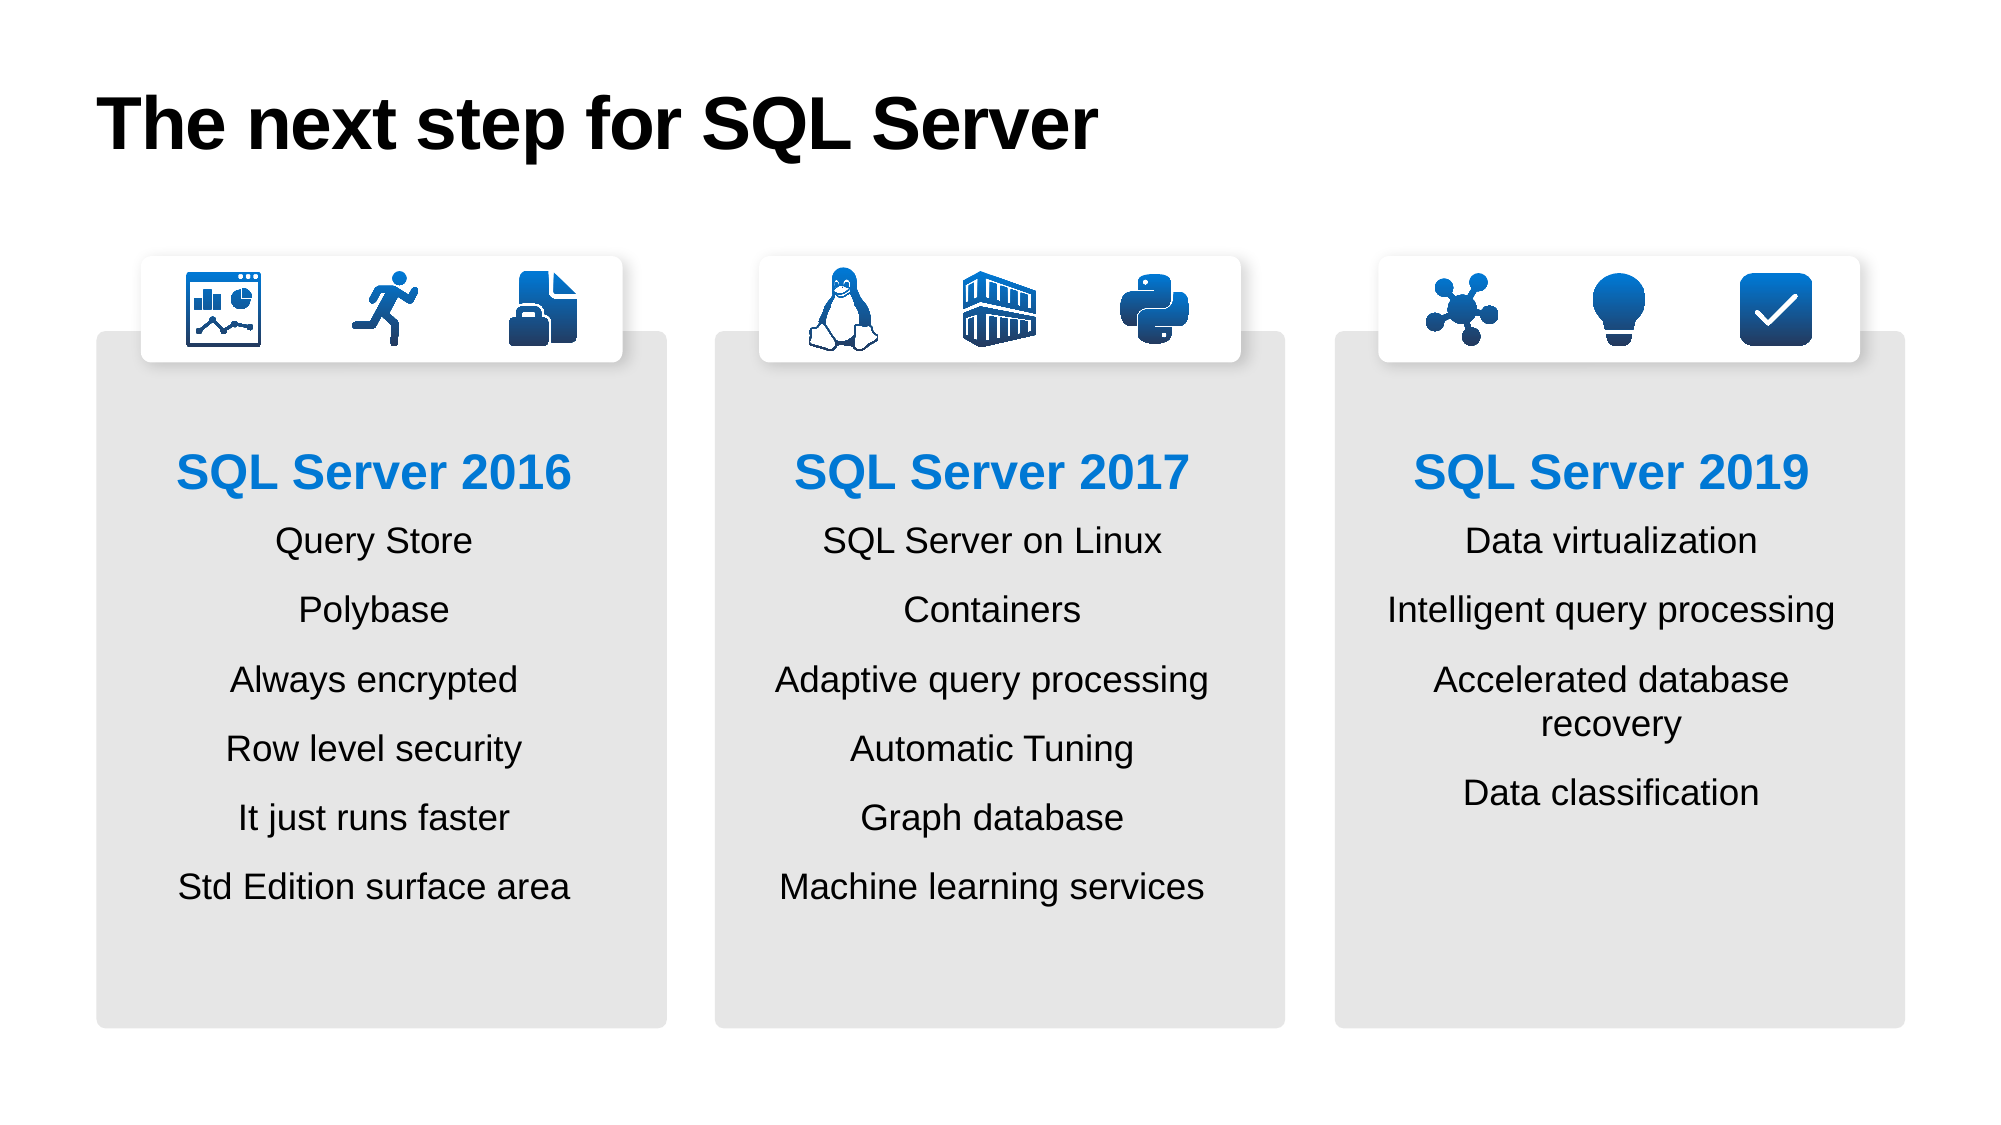

# The next step for SQL Server

SQL Server 2016
Query Store
Polybase
Always encrypted
Row level security
It just runs faster
Std Edition surface area
SQL Server 2017
SQL Server on Linux
Containers
Adaptive query processing
Automatic Tuning
Graph database
Machine learning services
SQL Server 2019
Data virtualization
Intelligent query processing
Accelerated database recovery
Data classification